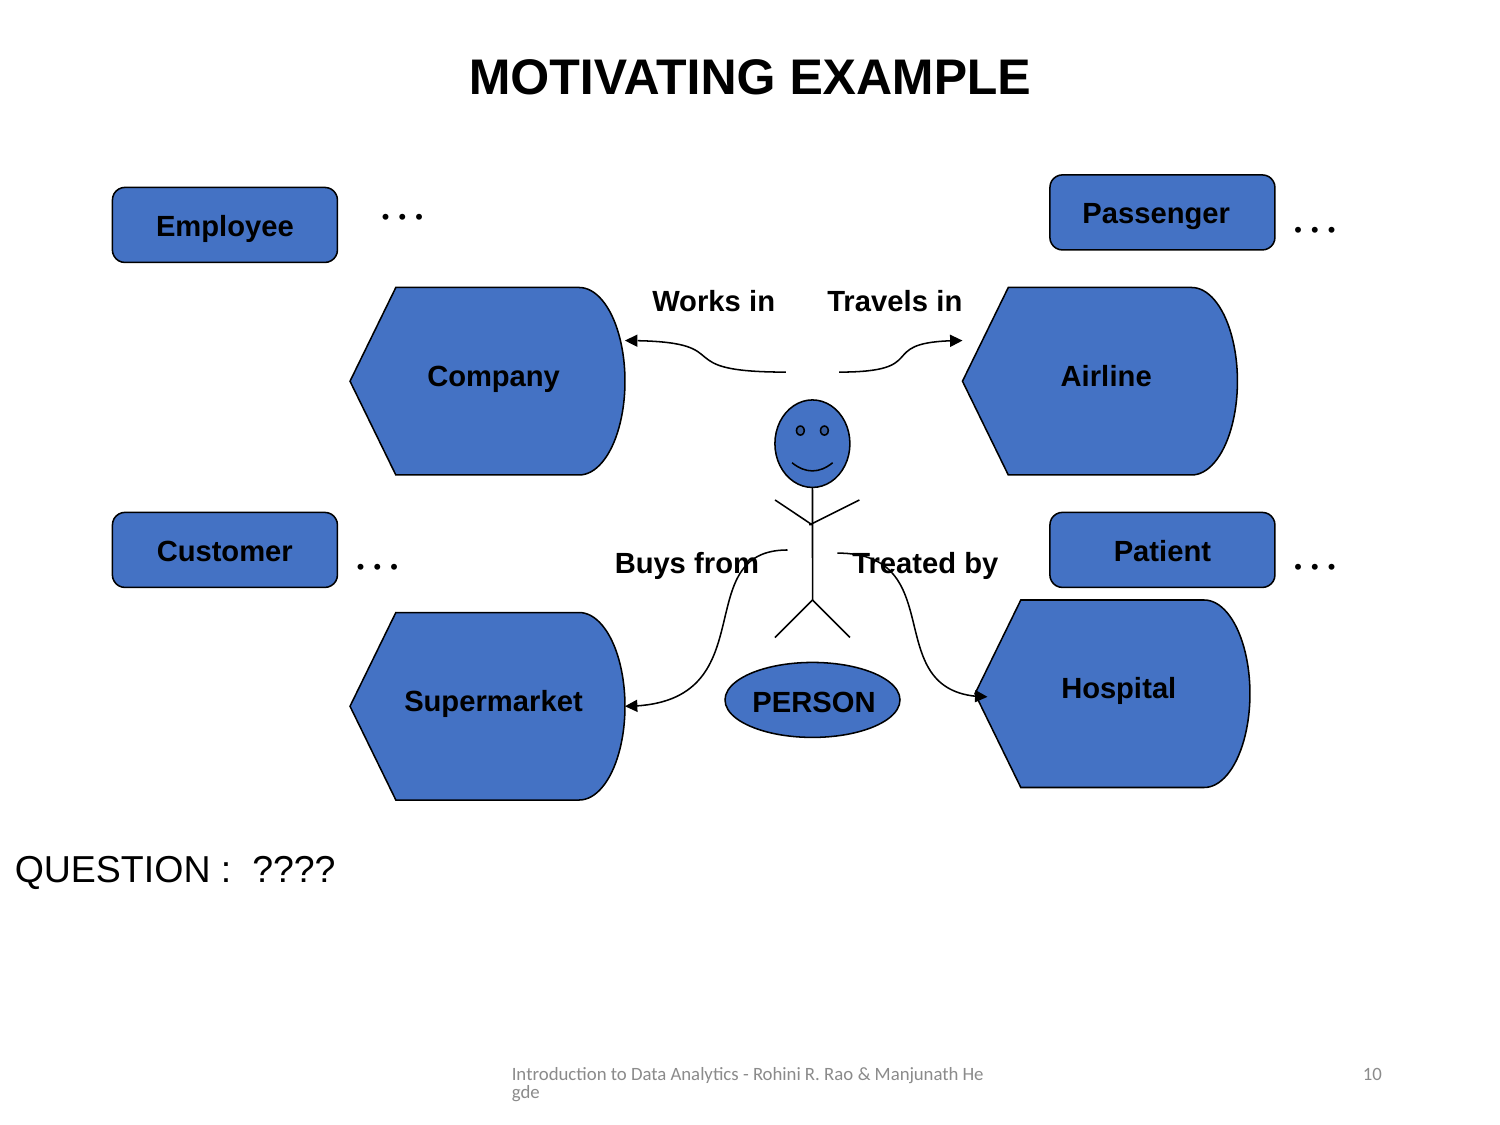

MOTIVATING EXAMPLE
…

…

Passenger
Employee
Works in
Travels in

Company
Airline

…

…
Customer
Patient
Buys from
Treated by

Hospital
Supermarket
PERSON
QUESTION :  ????
Introduction to Data Analytics - Rohini R. Rao & Manjunath Hegde
10